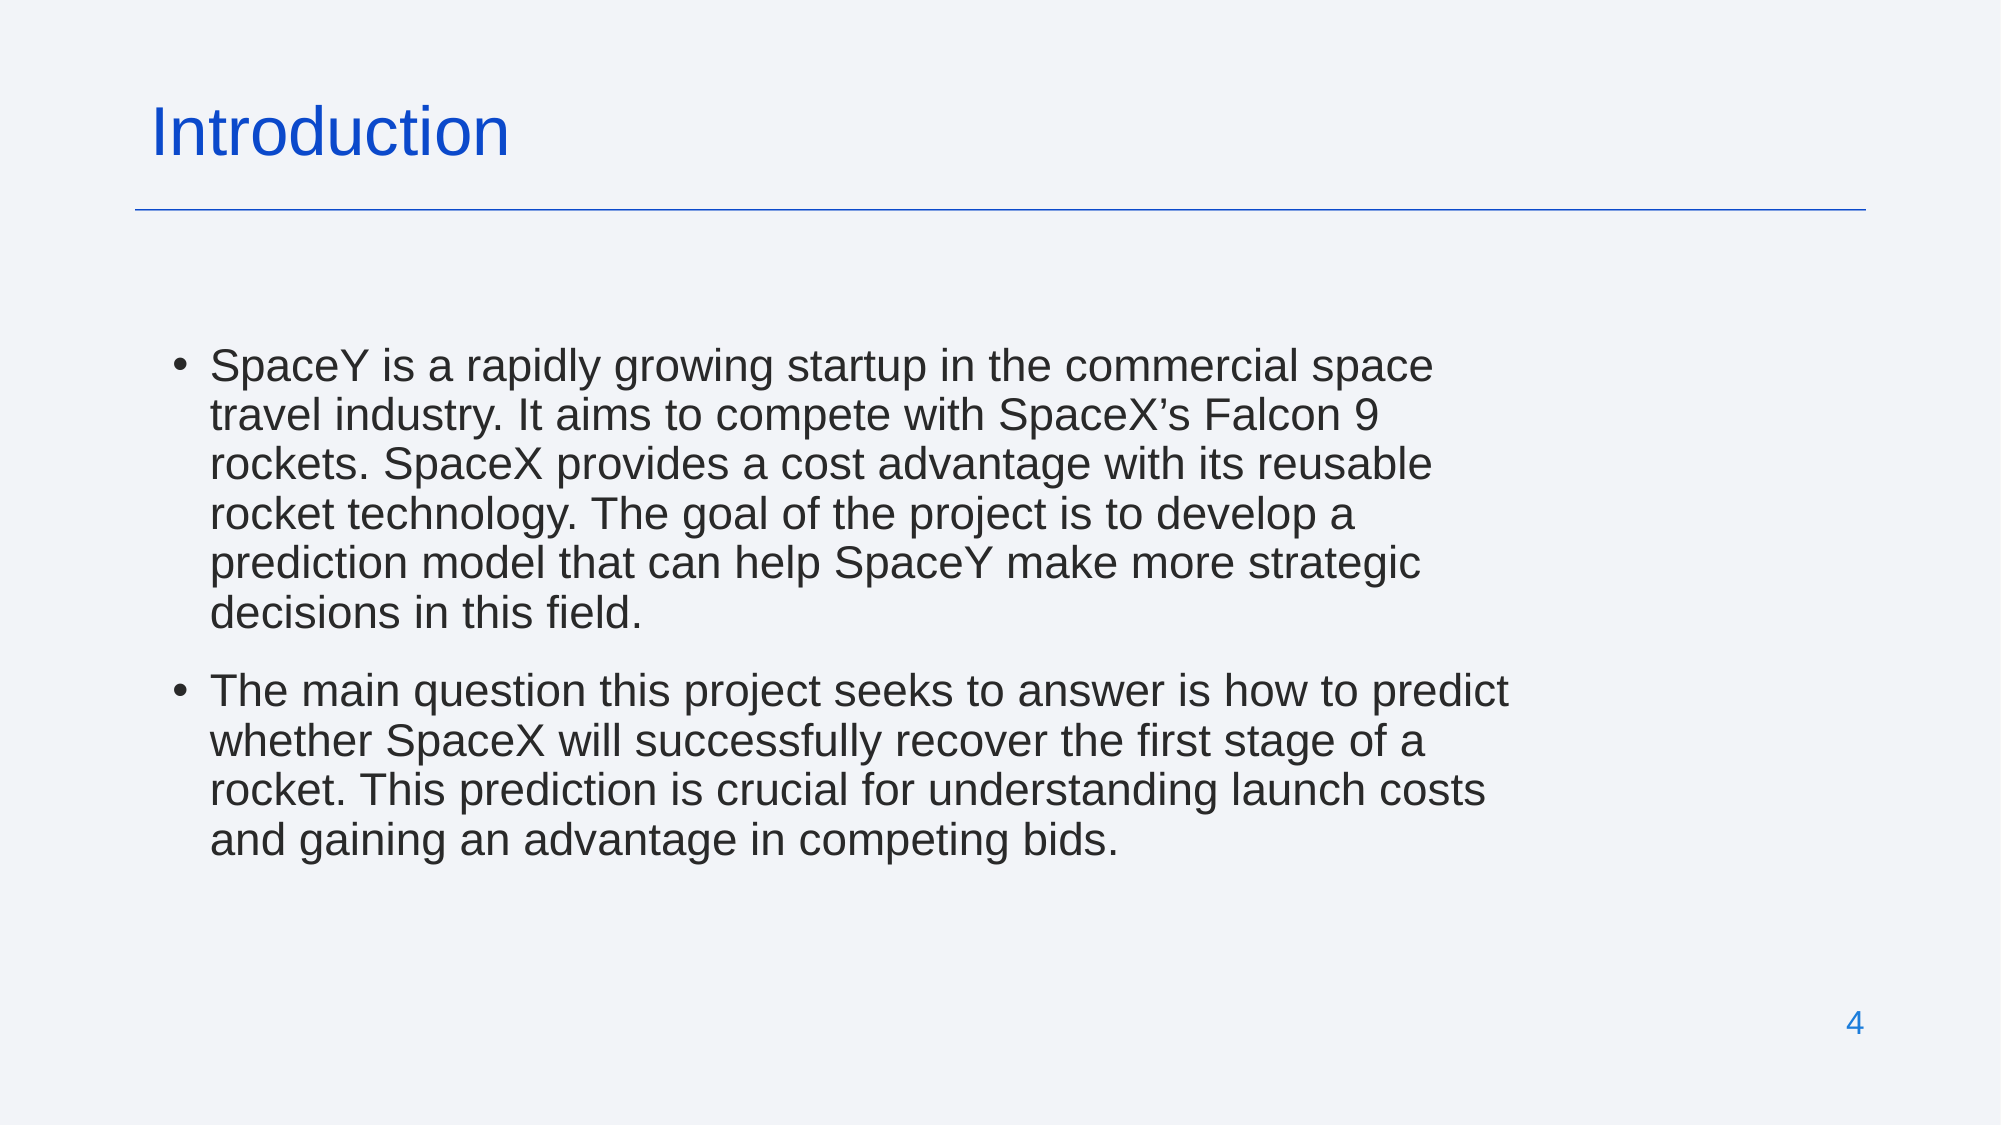

Introduction
SpaceY is a rapidly growing startup in the commercial space travel industry. It aims to compete with SpaceX’s Falcon 9 rockets. SpaceX provides a cost advantage with its reusable rocket technology. The goal of the project is to develop a prediction model that can help SpaceY make more strategic decisions in this field.
The main question this project seeks to answer is how to predict whether SpaceX will successfully recover the first stage of a rocket. This prediction is crucial for understanding launch costs and gaining an advantage in competing bids.
4